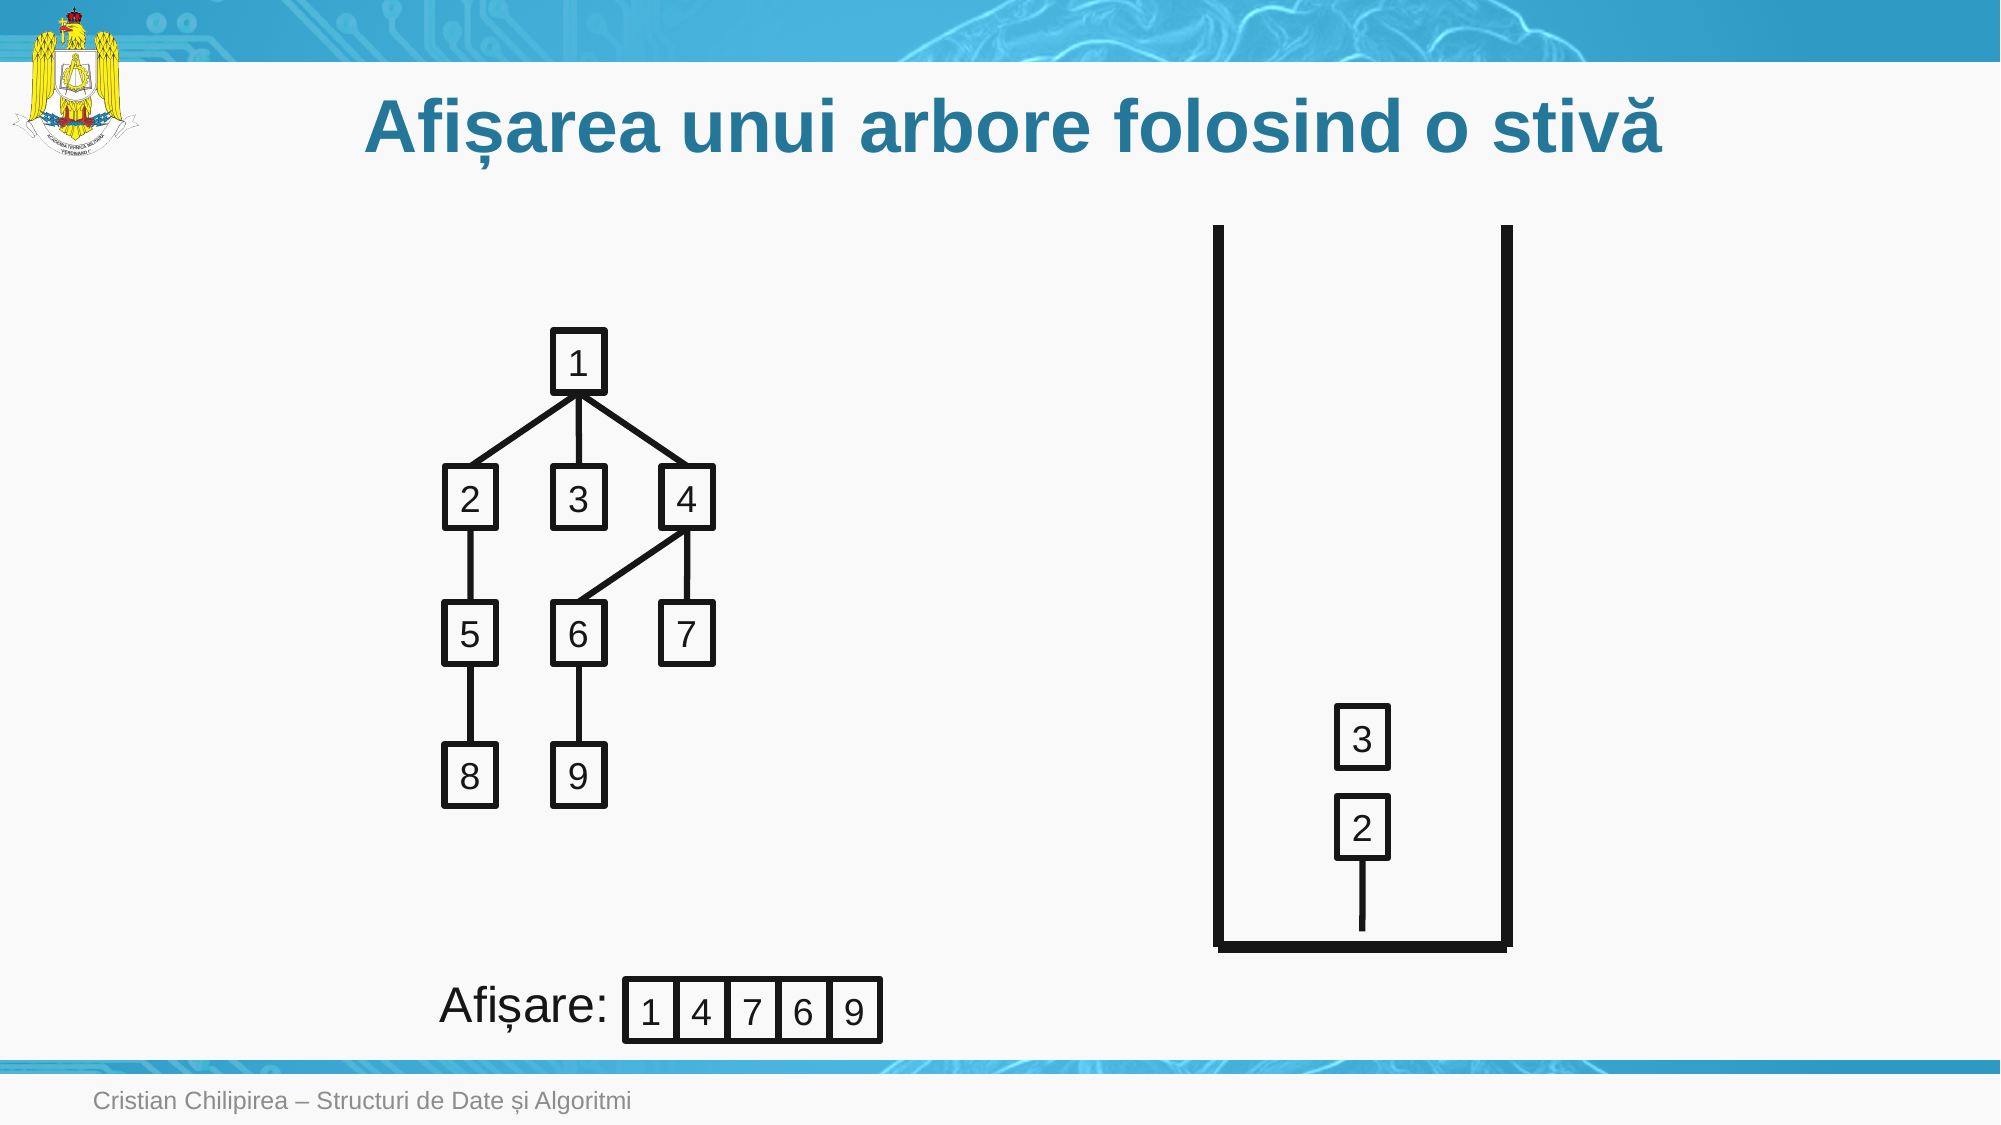

# Afișarea unui arbore folosind o stivă
1
2
3
4
5
6
7
3
8
9
2
Afișare:
1
4
7
6
9
Cristian Chilipirea – Structuri de Date și Algoritmi